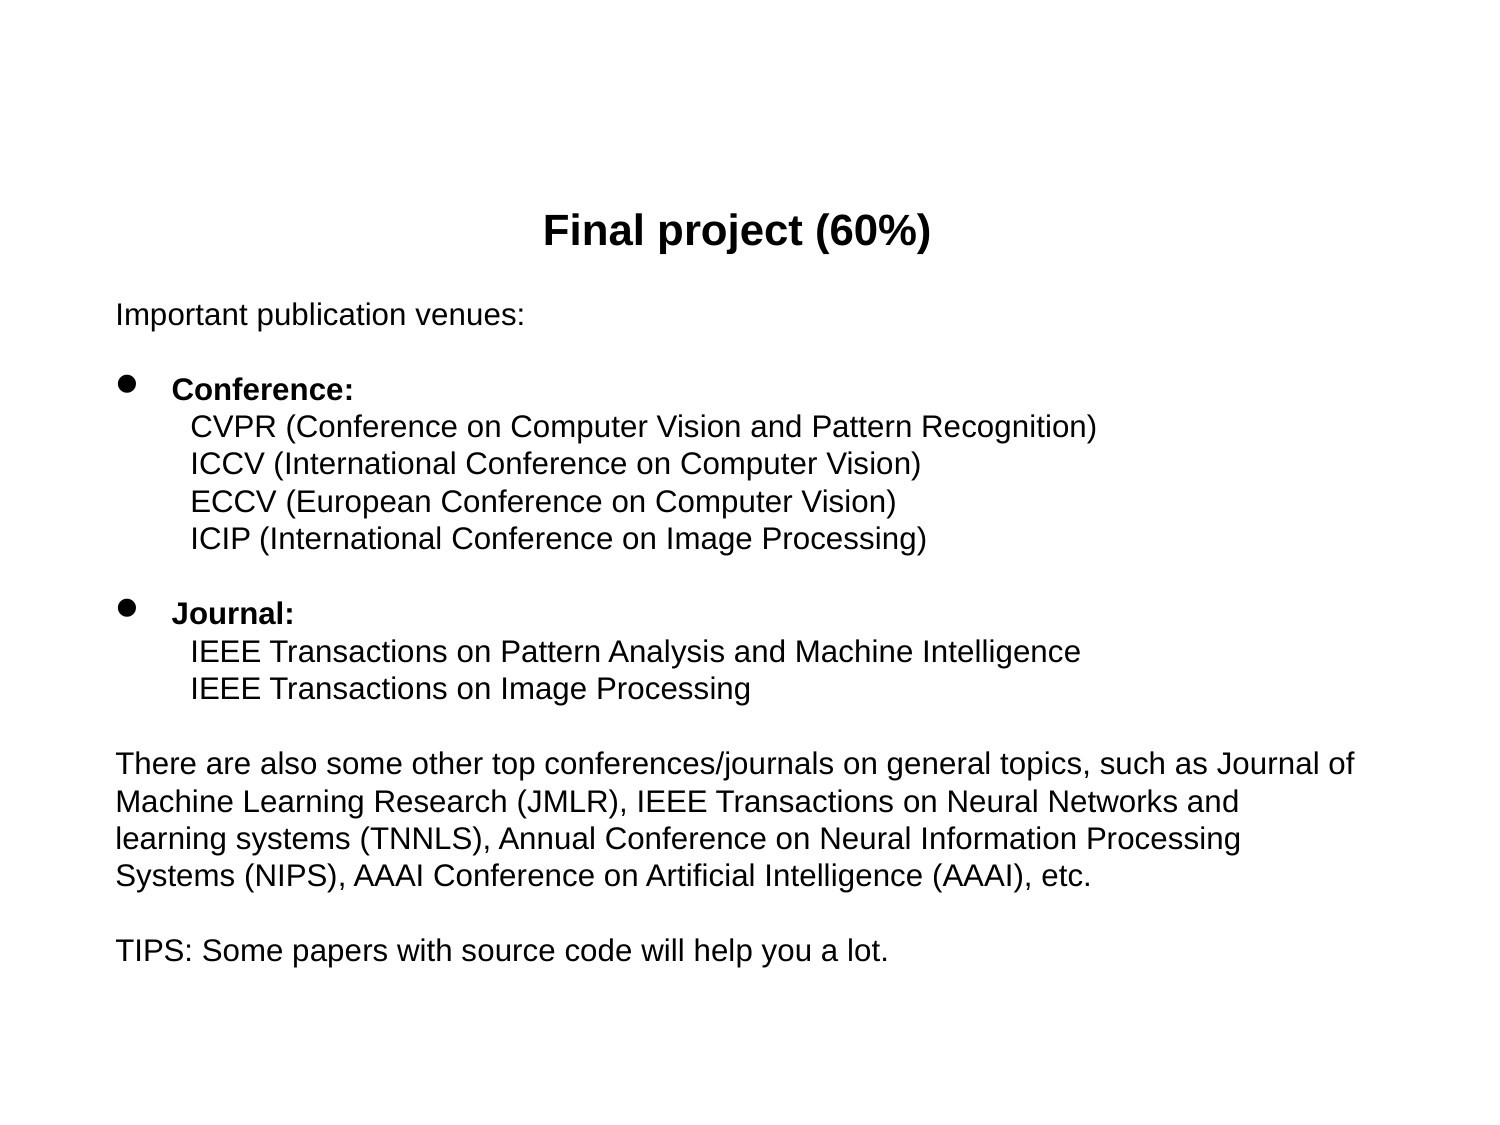

Final project (60%)

Important publication venues:

Conference:
CVPR (Conference on Computer Vision and Pattern Recognition)
ICCV (International Conference on Computer Vision)
ECCV (European Conference on Computer Vision)
ICIP (International Conference on Image Processing)

Journal:
IEEE Transactions on Pattern Analysis and Machine Intelligence
IEEE Transactions on Image Processing

There are also some other top conferences/journals on general topics, such as Journal of Machine Learning Research (JMLR), IEEE Transactions on Neural Networks and learning systems (TNNLS), Annual Conference on Neural Information Processing Systems (NIPS), AAAI Conference on Artificial Intelligence (AAAI), etc.

TIPS: Some papers with source code will help you a lot.